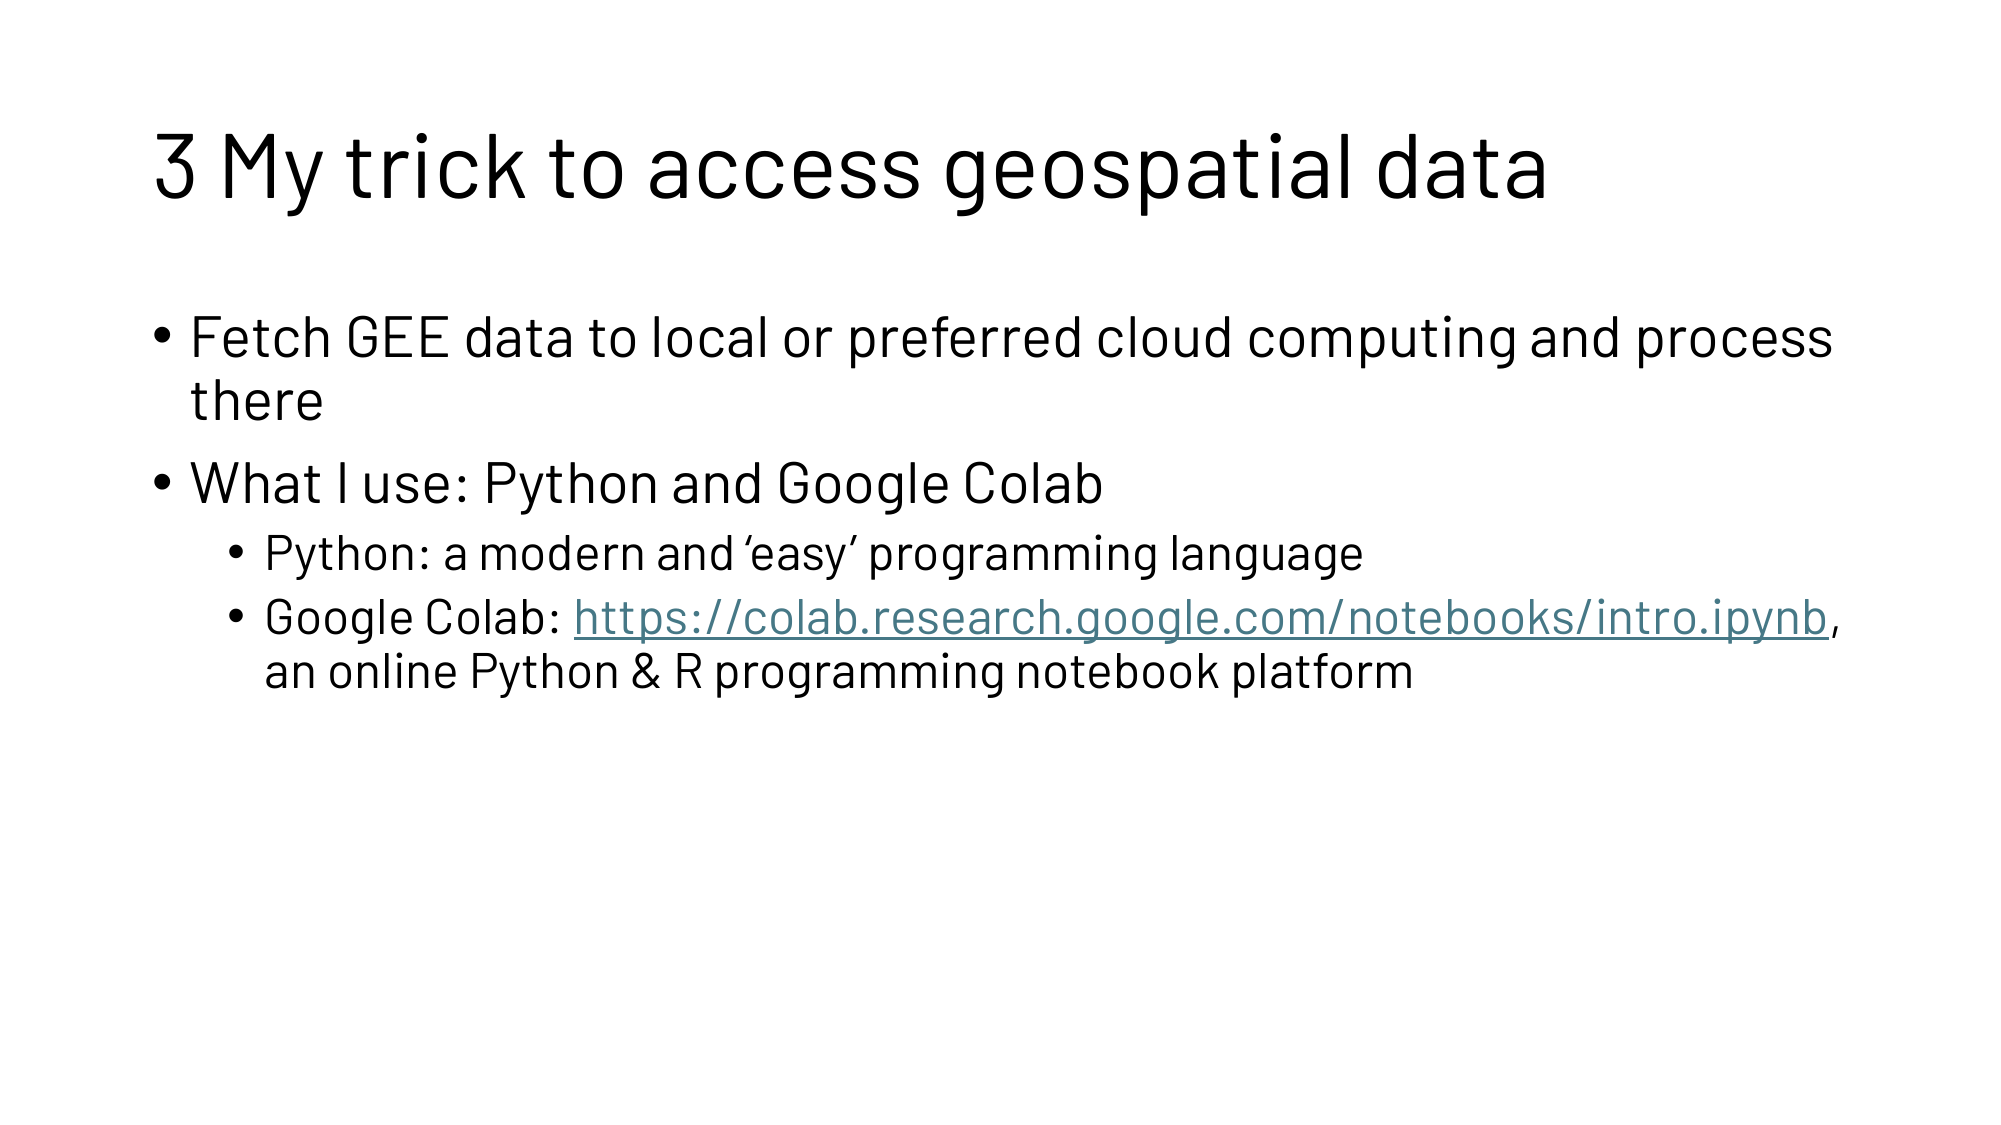

# 3 My trick to access geospatial data
Fetch GEE data to local or preferred cloud computing and process there
What I use: Python and Google Colab
Python: a modern and ‘easy’ programming language
Google Colab: https://colab.research.google.com/notebooks/intro.ipynb, an online Python & R programming notebook platform